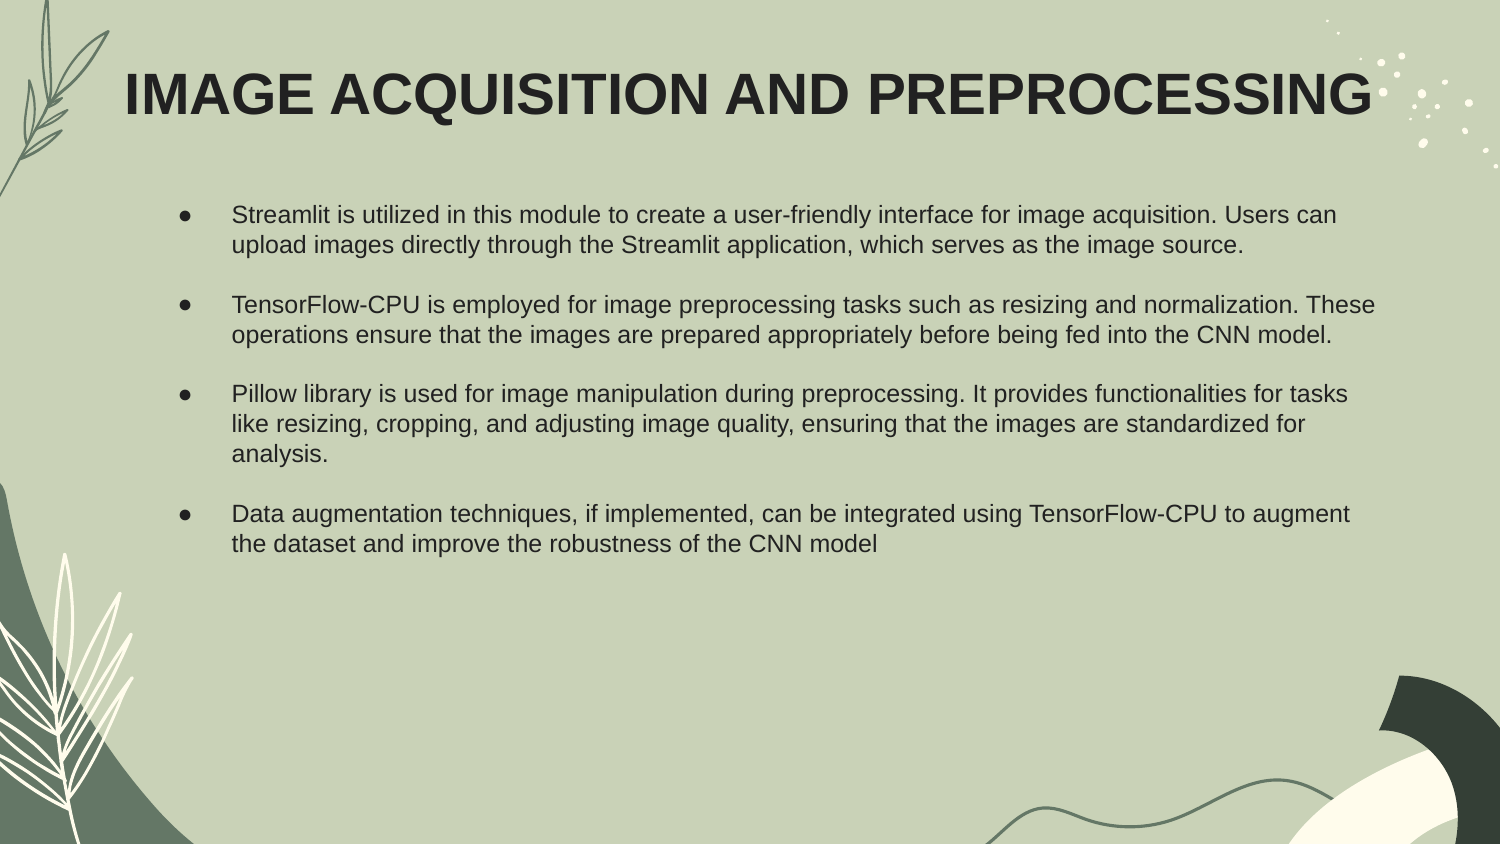

IMAGE ACQUISITION AND PREPROCESSING
Streamlit is utilized in this module to create a user-friendly interface for image acquisition. Users can upload images directly through the Streamlit application, which serves as the image source.

TensorFlow-CPU is employed for image preprocessing tasks such as resizing and normalization. These operations ensure that the images are prepared appropriately before being fed into the CNN model.

Pillow library is used for image manipulation during preprocessing. It provides functionalities for tasks like resizing, cropping, and adjusting image quality, ensuring that the images are standardized for analysis.

Data augmentation techniques, if implemented, can be integrated using TensorFlow-CPU to augment the dataset and improve the robustness of the CNN model